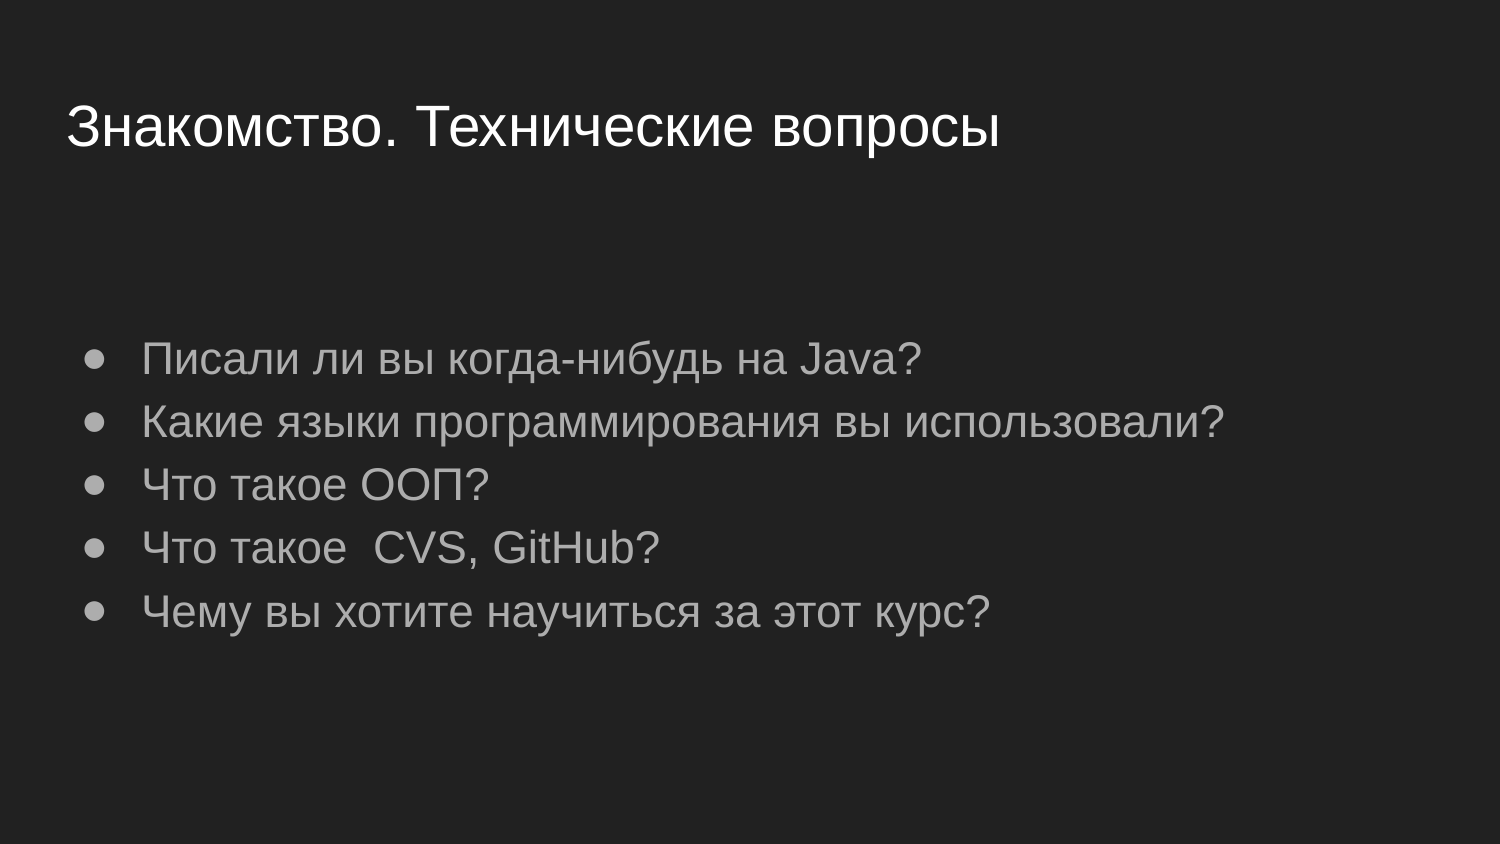

# Знакомство. Технические вопросы
Писали ли вы когда-нибудь на Java?
Какие языки программирования вы использовали?
Что такое ООП?
Что такое  CVS, GitHub?
Чему вы хотите научиться за этот курс?